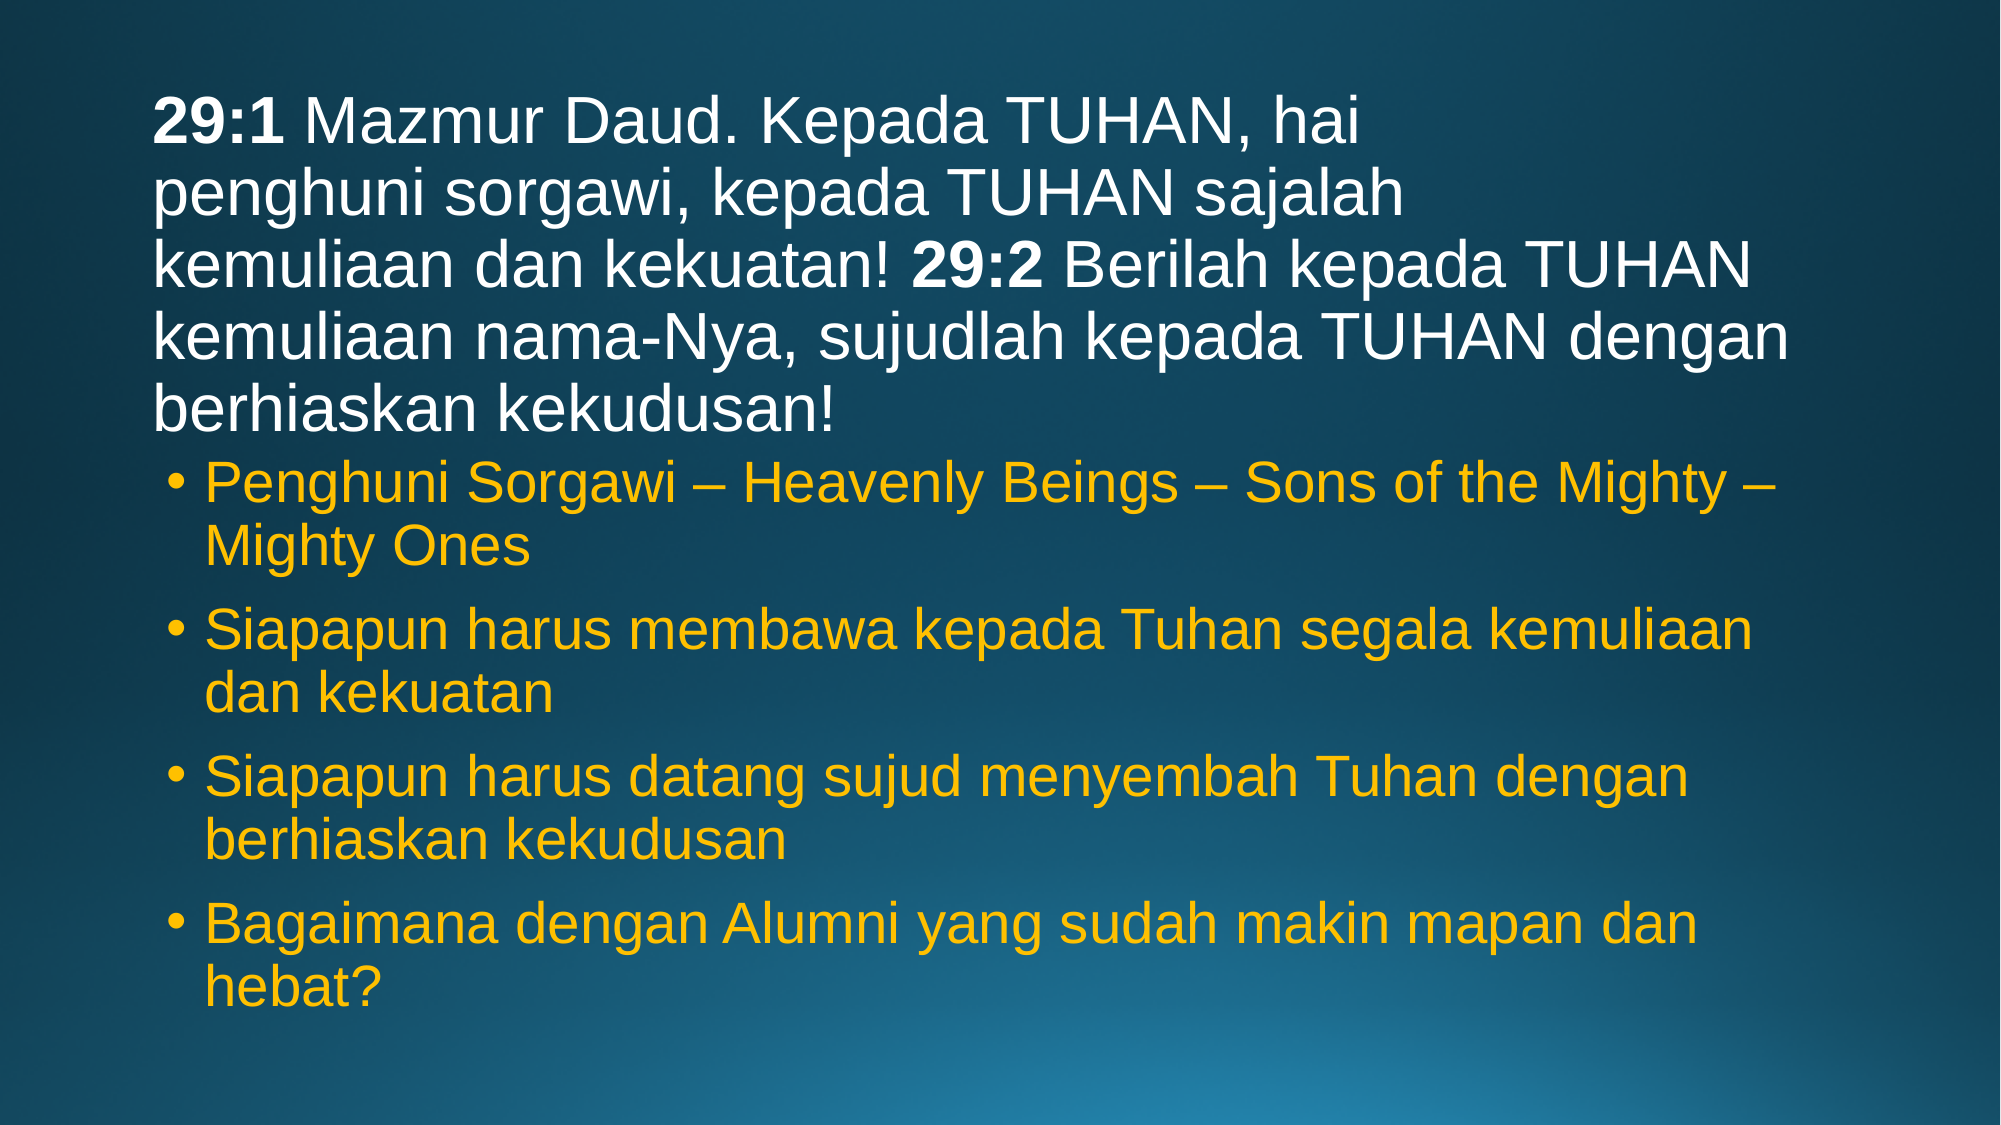

# 29:1 Mazmur Daud. Kepada TUHAN, hai penghuni sorgawi, kepada TUHAN sajalah kemuliaan dan kekuatan! 29:2 Berilah kepada TUHAN kemuliaan nama-Nya, sujudlah kepada TUHAN dengan berhiaskan kekudusan!
Penghuni Sorgawi – Heavenly Beings – Sons of the Mighty – Mighty Ones
Siapapun harus membawa kepada Tuhan segala kemuliaan dan kekuatan
Siapapun harus datang sujud menyembah Tuhan dengan berhiaskan kekudusan
Bagaimana dengan Alumni yang sudah makin mapan dan hebat?